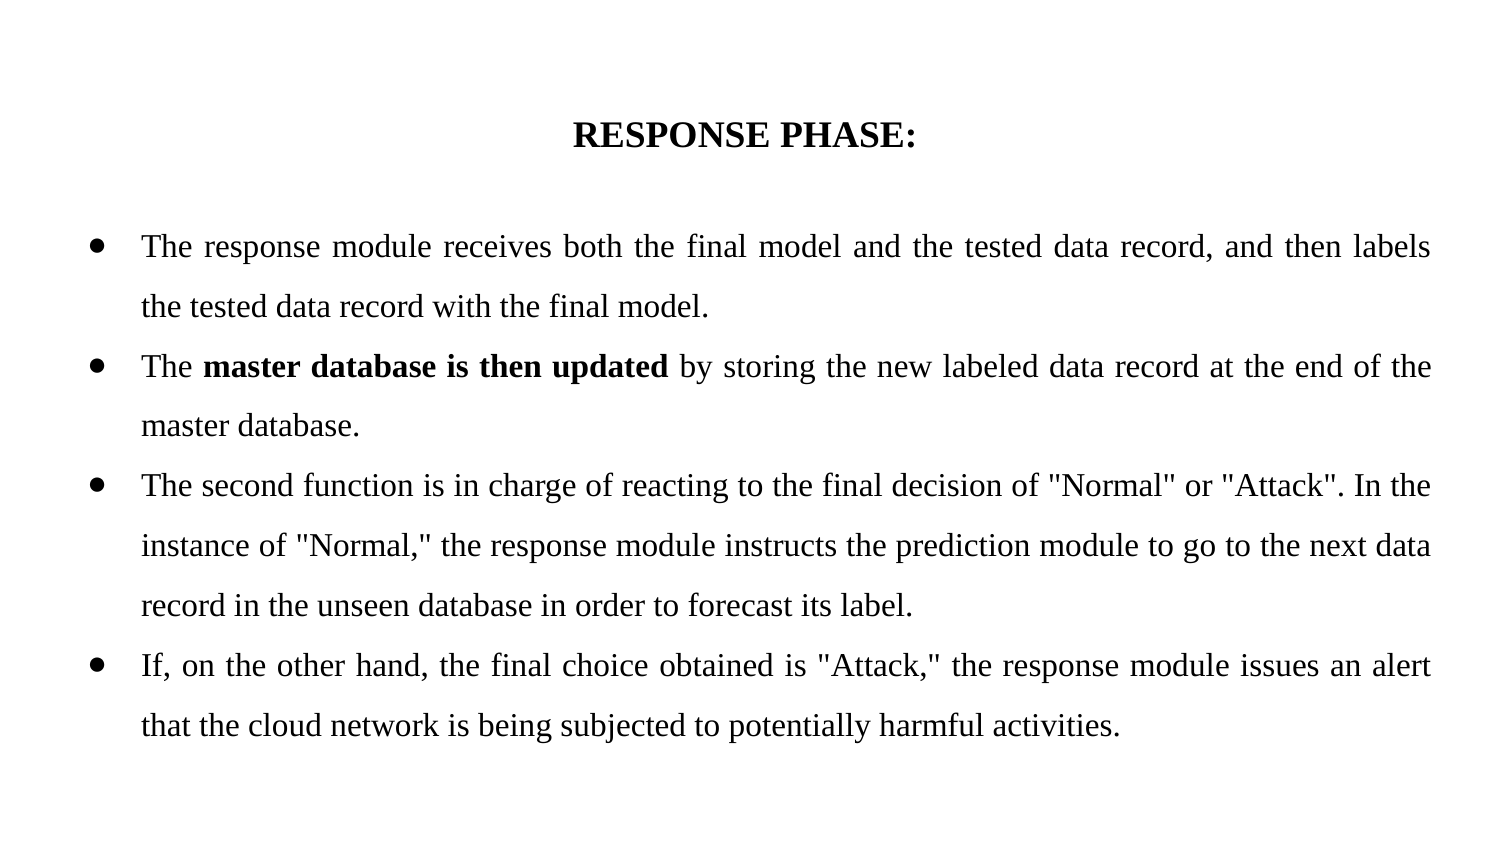

# RESPONSE PHASE:

The response module receives both the final model and the tested data record, and then labels the tested data record with the final model.
The master database is then updated by storing the new labeled data record at the end of the master database.
The second function is in charge of reacting to the final decision of "Normal" or "Attack". In the instance of "Normal," the response module instructs the prediction module to go to the next data record in the unseen database in order to forecast its label.
If, on the other hand, the final choice obtained is "Attack," the response module issues an alert that the cloud network is being subjected to potentially harmful activities.